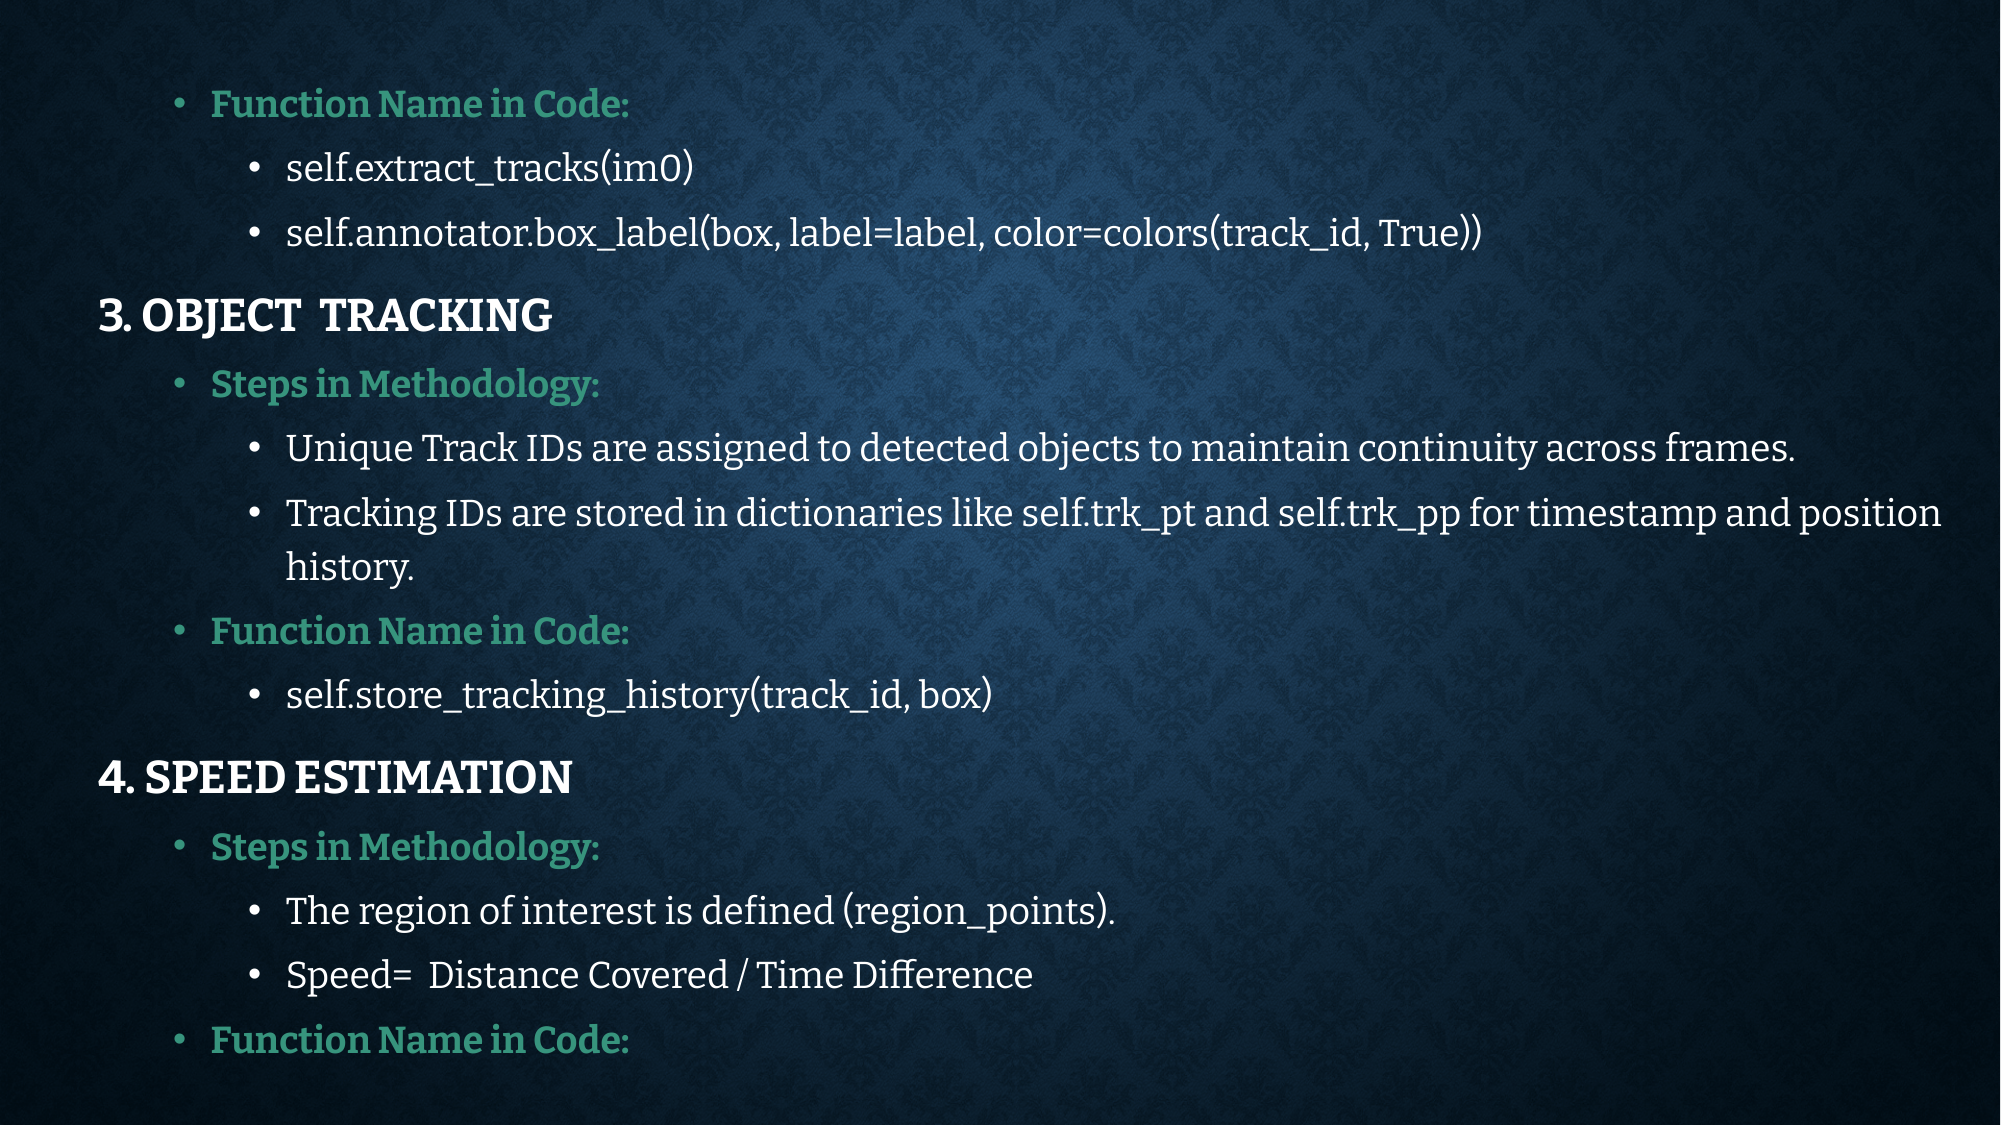

Function Name in Code:
self.extract_tracks(im0)
self.annotator.box_label(box, label=label, color=colors(track_id, True))
3. OBJECT  TRACKING
Steps in Methodology:
Unique Track IDs are assigned to detected objects to maintain continuity across frames.
Tracking IDs are stored in dictionaries like self.trk_pt and self.trk_pp for timestamp and position history.
Function Name in Code:
self.store_tracking_history(track_id, box)
4. SPEED ESTIMATION
Steps in Methodology:
The region of interest is defined (region_points).
Speed=  Distance Covered / Time Difference​
Function Name in Code: